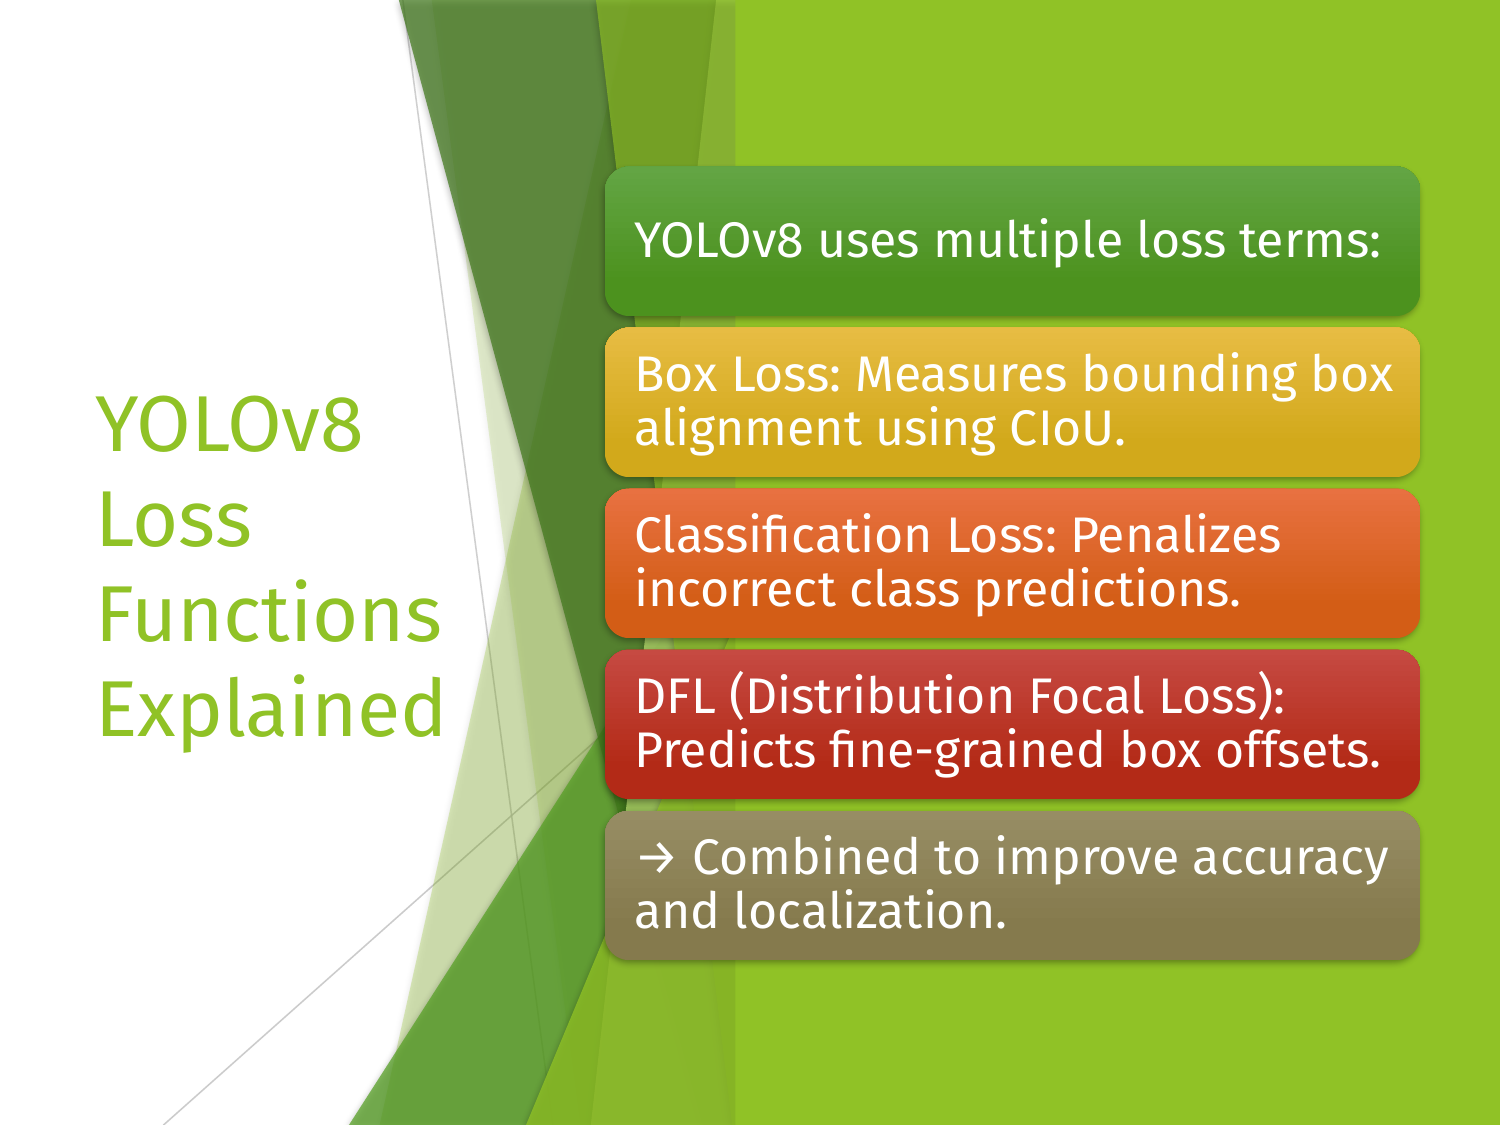

YOLOv8 uses multiple loss terms:
Box Loss: Measures bounding box alignment using CIoU.
Classification Loss: Penalizes incorrect class predictions.
DFL (Distribution Focal Loss): Predicts fine-grained box offsets.
→ Combined to improve accuracy and localization.
# YOLOv8 Loss Functions Explained